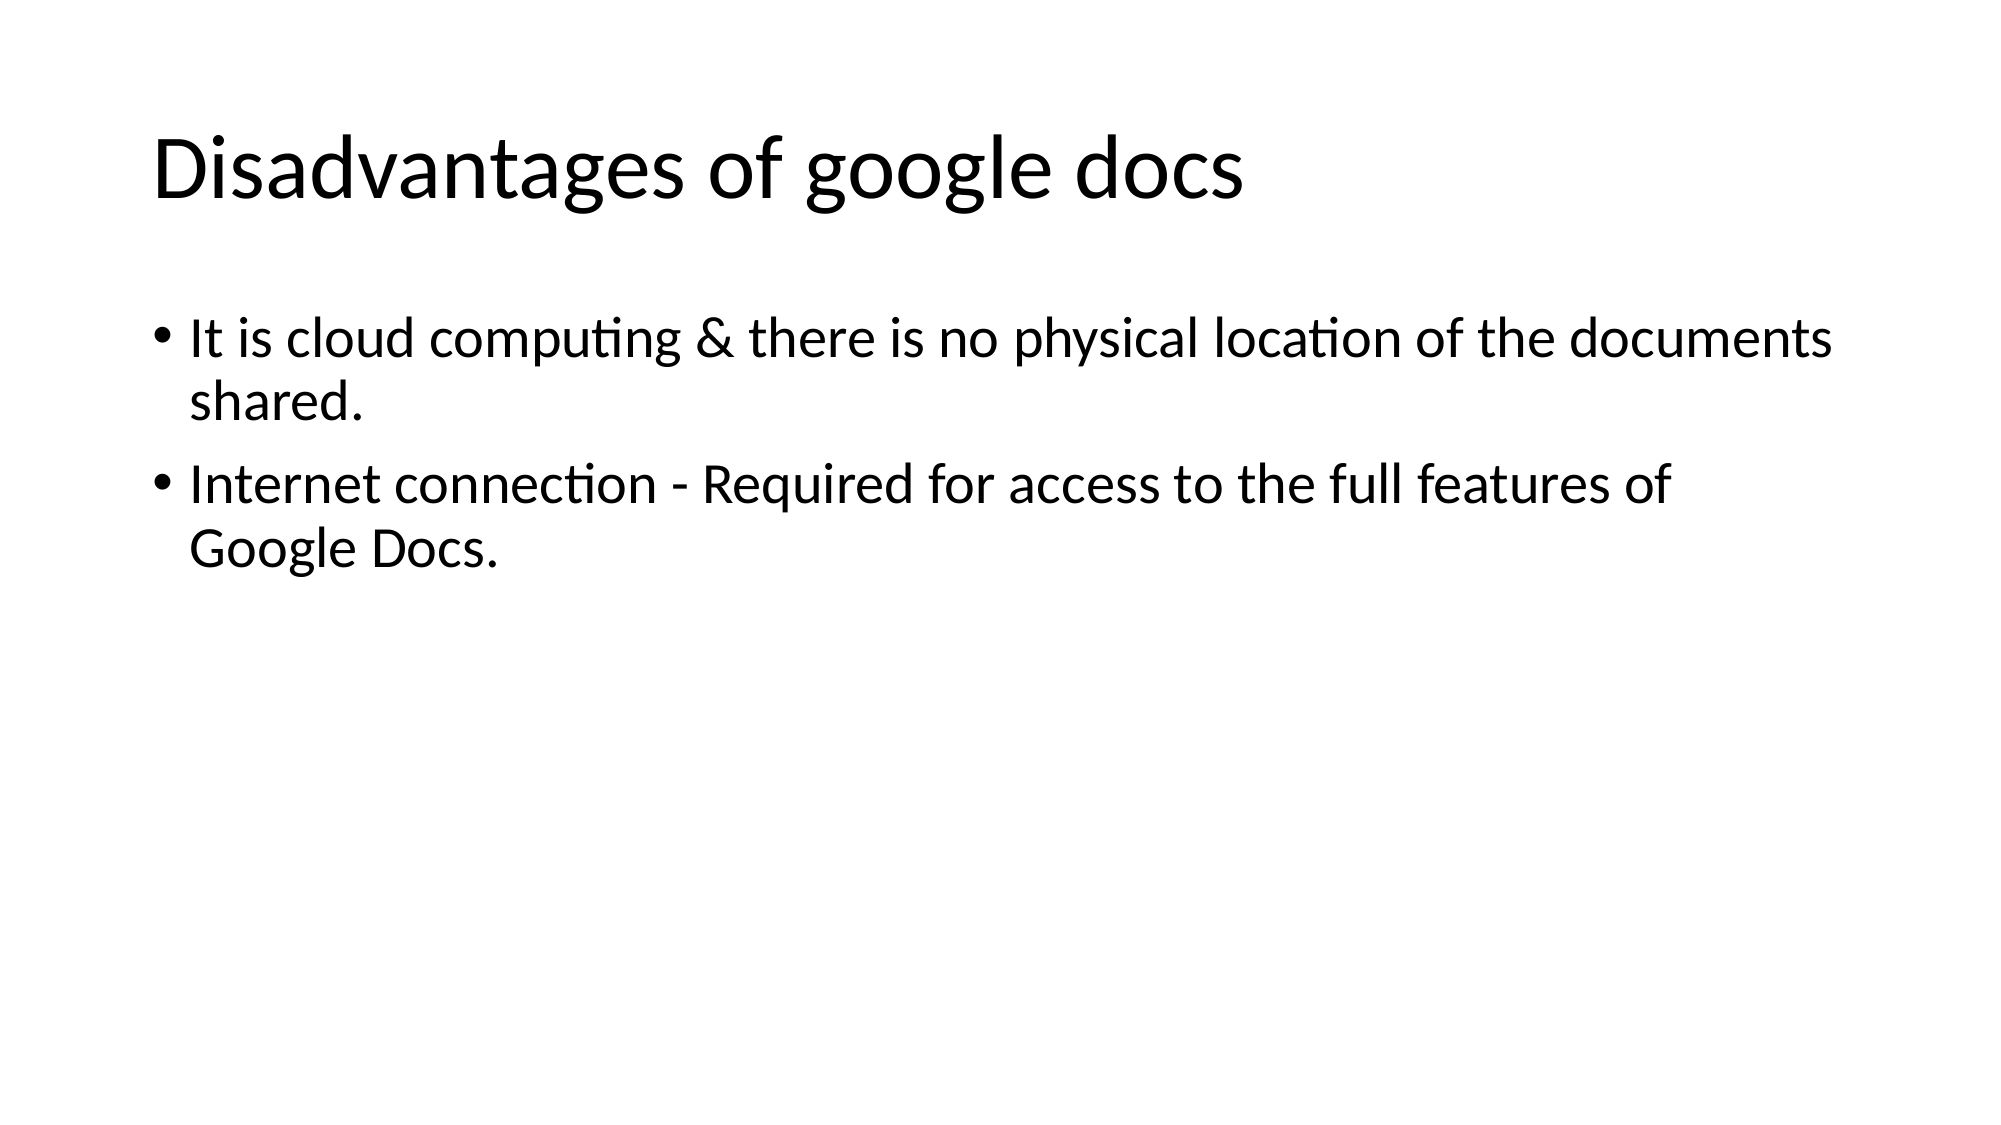

# Disadvantages of google docs
It is cloud computing & there is no physical location of the documents shared.
Internet connection - Required for access to the full features of Google Docs.